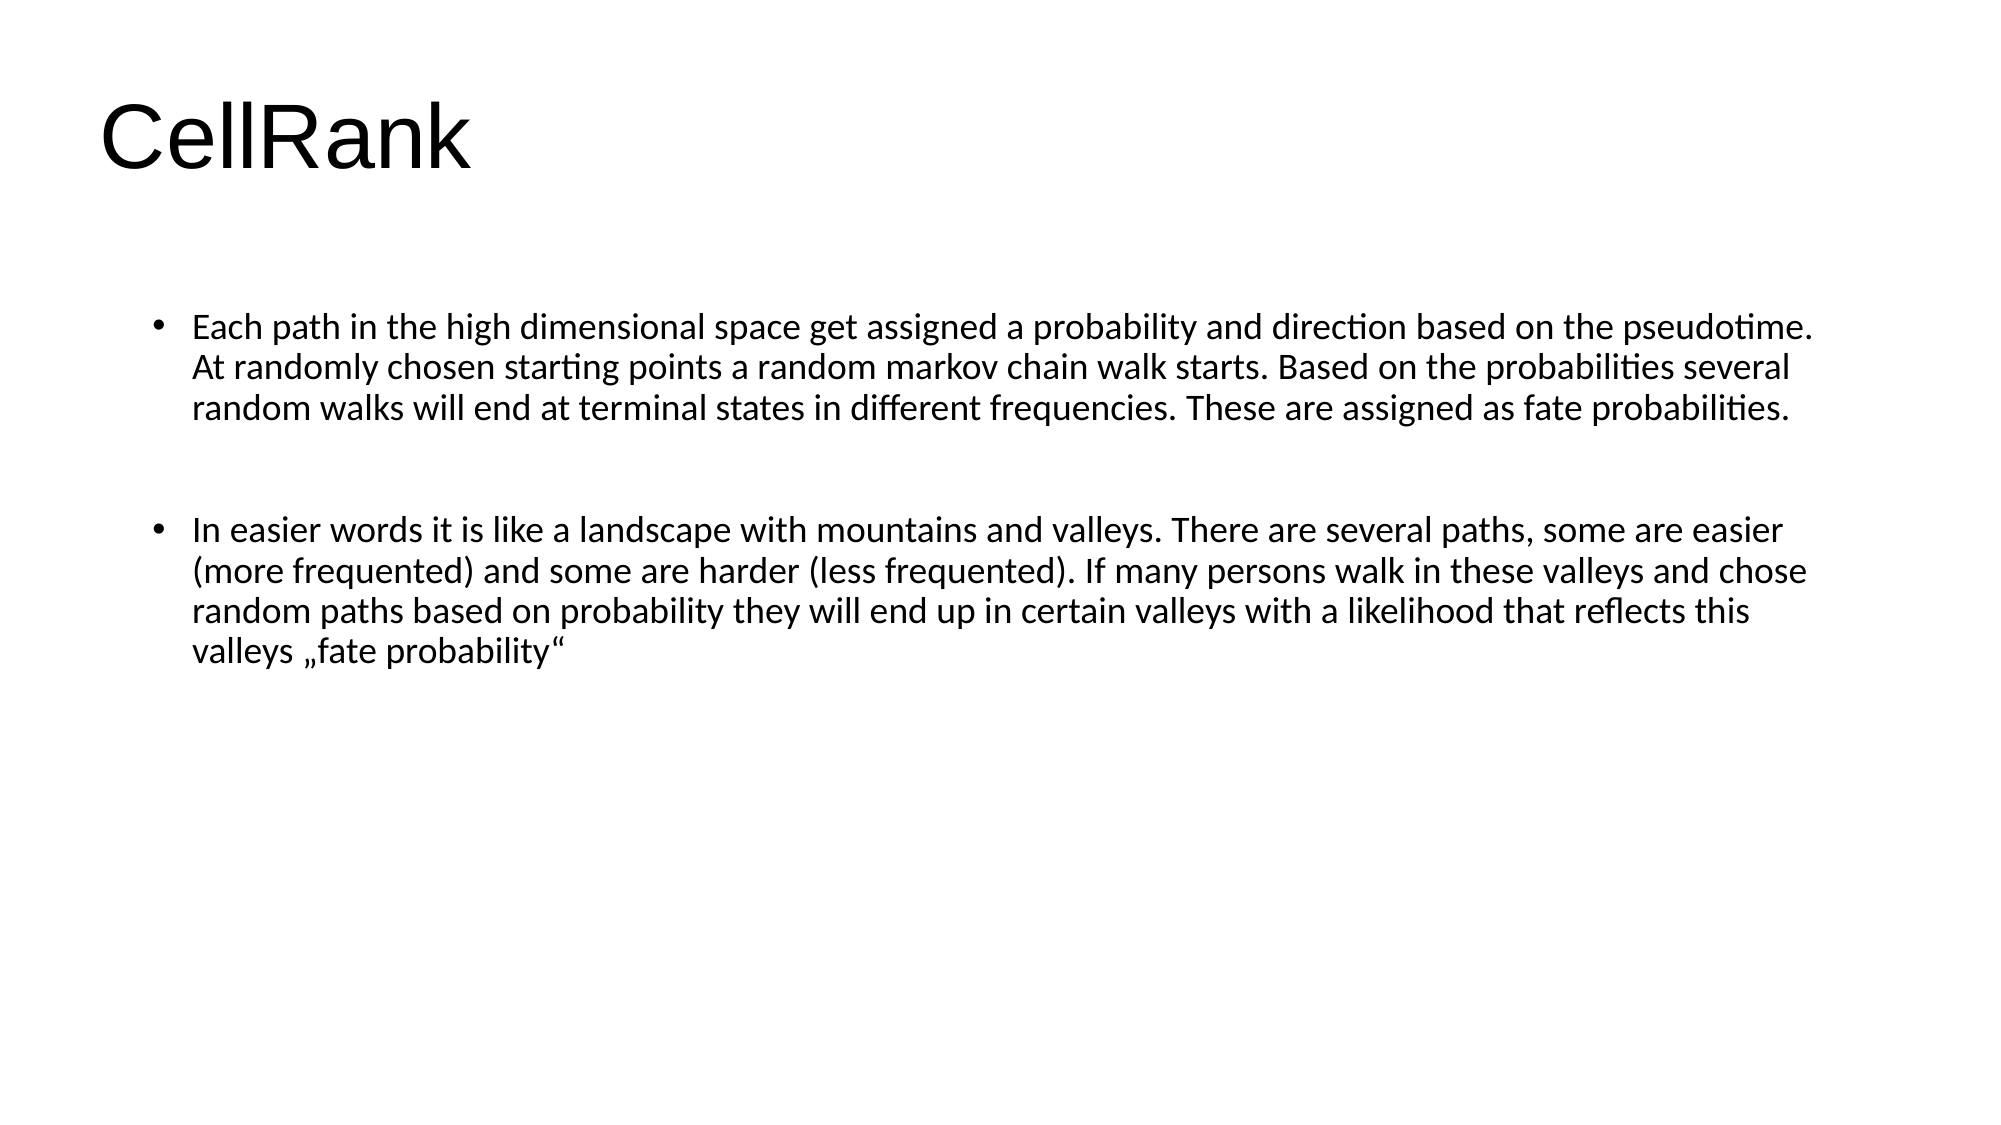

# CellRank
Each path in the high dimensional space get assigned a probability and direction based on the pseudotime. At randomly chosen starting points a random markov chain walk starts. Based on the probabilities several random walks will end at terminal states in different frequencies. These are assigned as fate probabilities.

In easier words it is like a landscape with mountains and valleys. There are several paths, some are easier (more frequented) and some are harder (less frequented). If many persons walk in these valleys and chose random paths based on probability they will end up in certain valleys with a likelihood that reflects this valleys „fate probability“